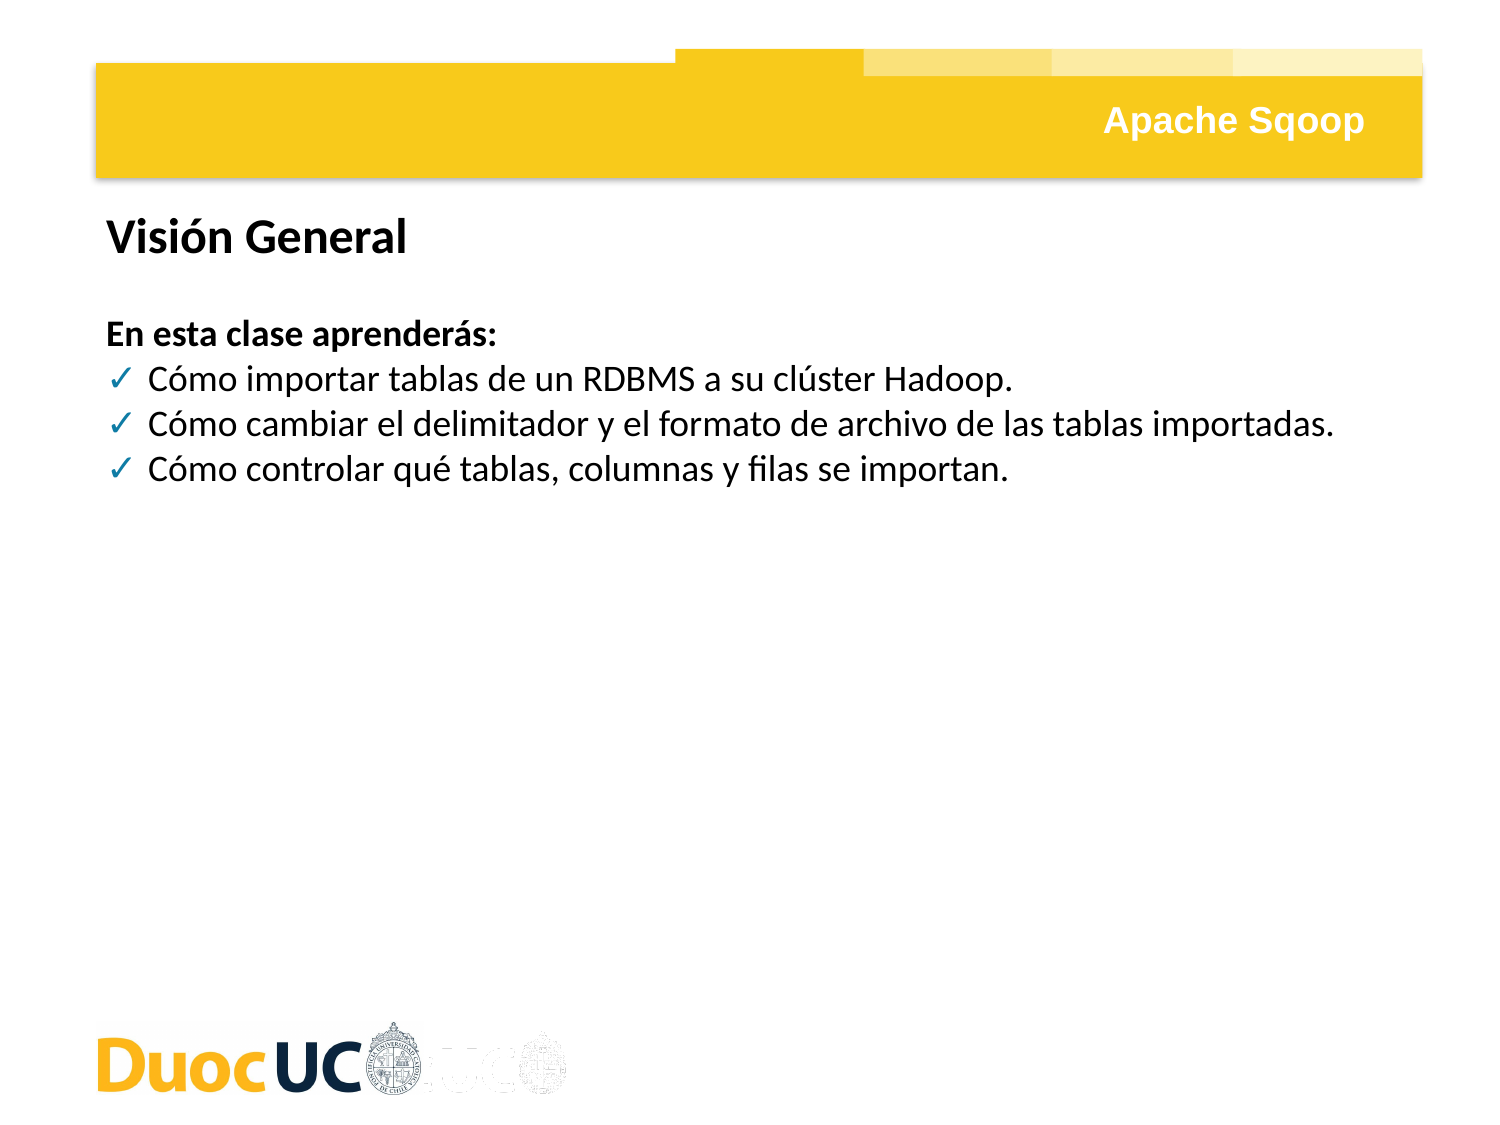

Apache Sqoop
Visión General
En esta clase aprenderás:
✓ Cómo importar tablas de un RDBMS a su clúster Hadoop.
✓ Cómo cambiar el delimitador y el formato de archivo de las tablas importadas.
✓ Cómo controlar qué tablas, columnas y filas se importan.